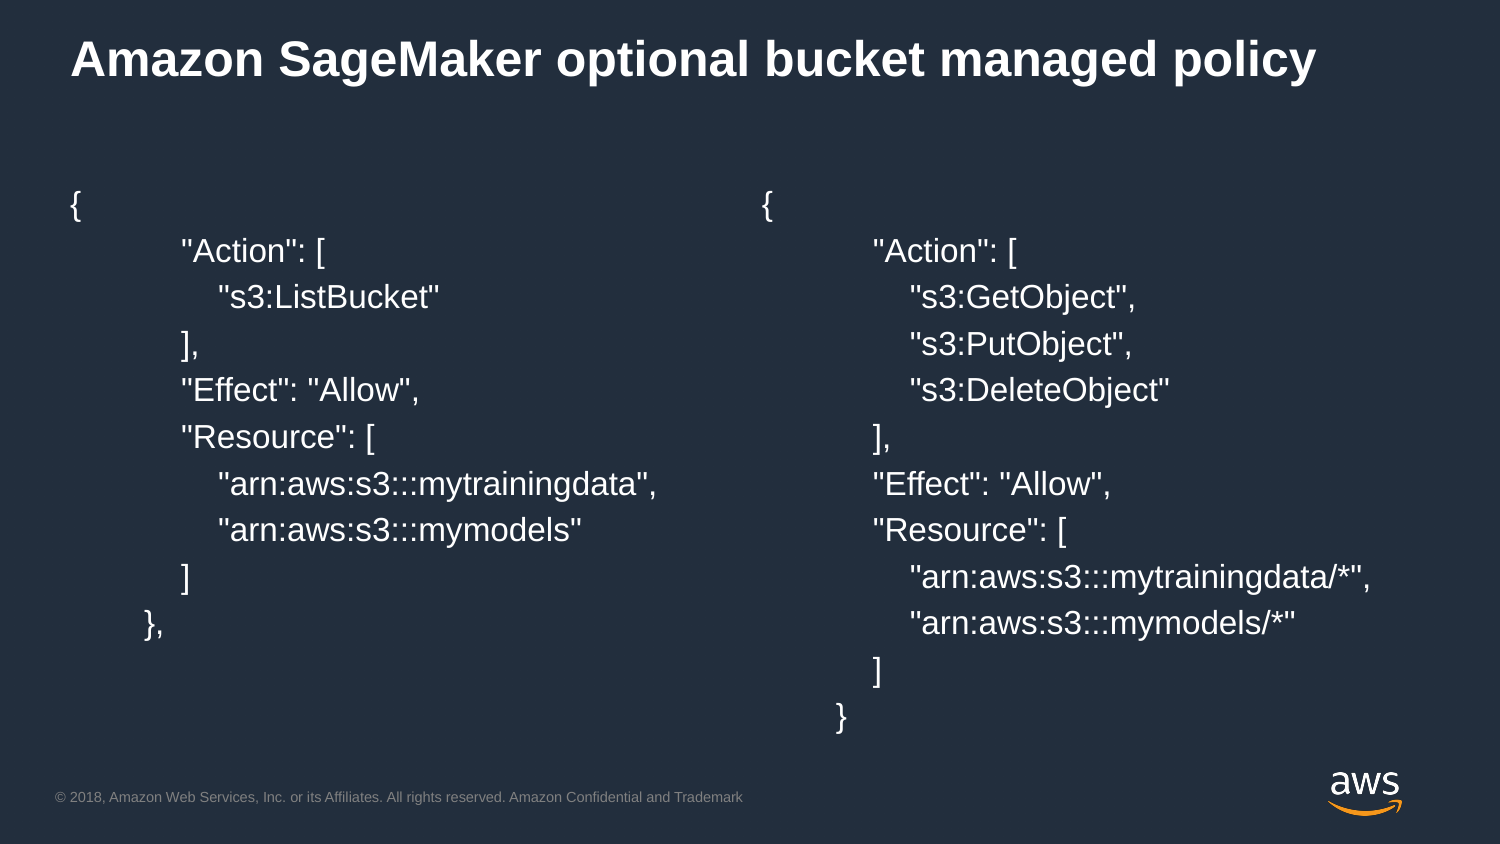

# Amazon SageMaker optional bucket managed policy
{
            "Action": [
                "s3:ListBucket"
            ],
            "Effect": "Allow",
            "Resource": [
                "arn:aws:s3:::mytrainingdata",
                "arn:aws:s3:::mymodels"
            ]
        },

{
            "Action": [
                "s3:GetObject",
                "s3:PutObject",
                "s3:DeleteObject"
            ],
            "Effect": "Allow",
            "Resource": [
                "arn:aws:s3:::mytrainingdata/*",
                "arn:aws:s3:::mymodels/*"
            ]
        }